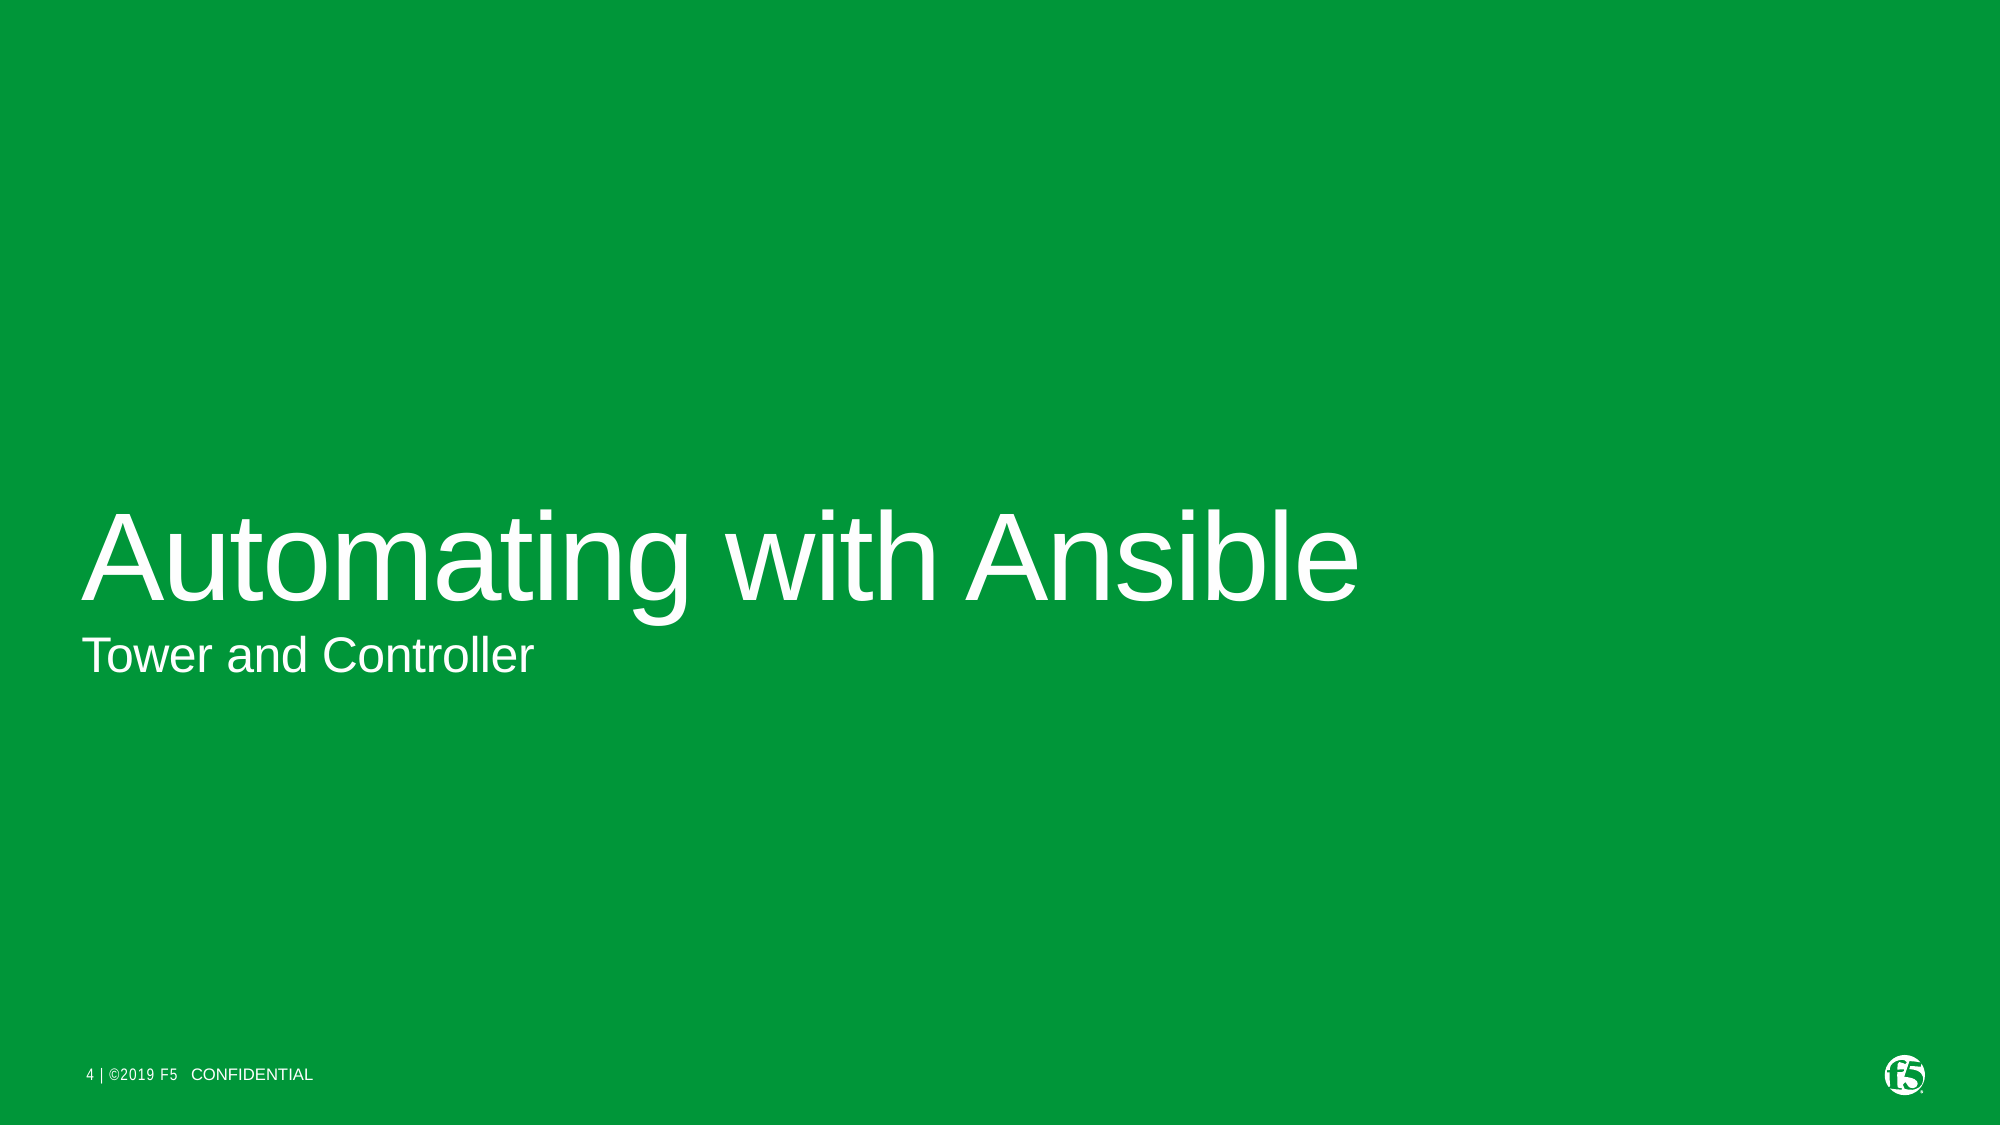

# Automating with Ansible
Tower and Controller
CONFIDENTIAL